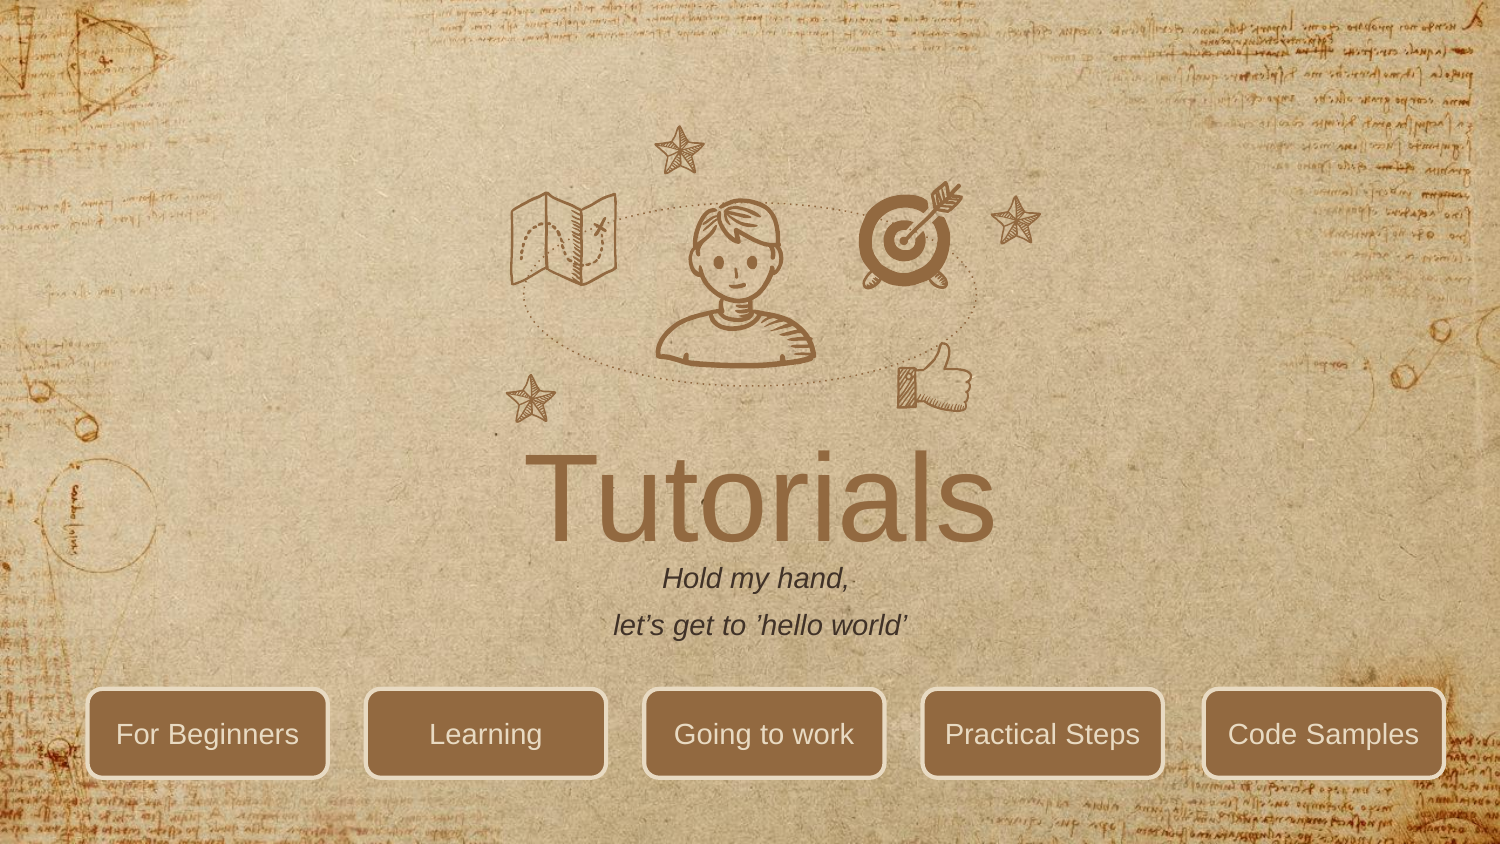

Tutorials
Hold my hand,
let’s get to ’hello world’

For Beginners
Learning
Going to work
Practical Steps
Code Samples